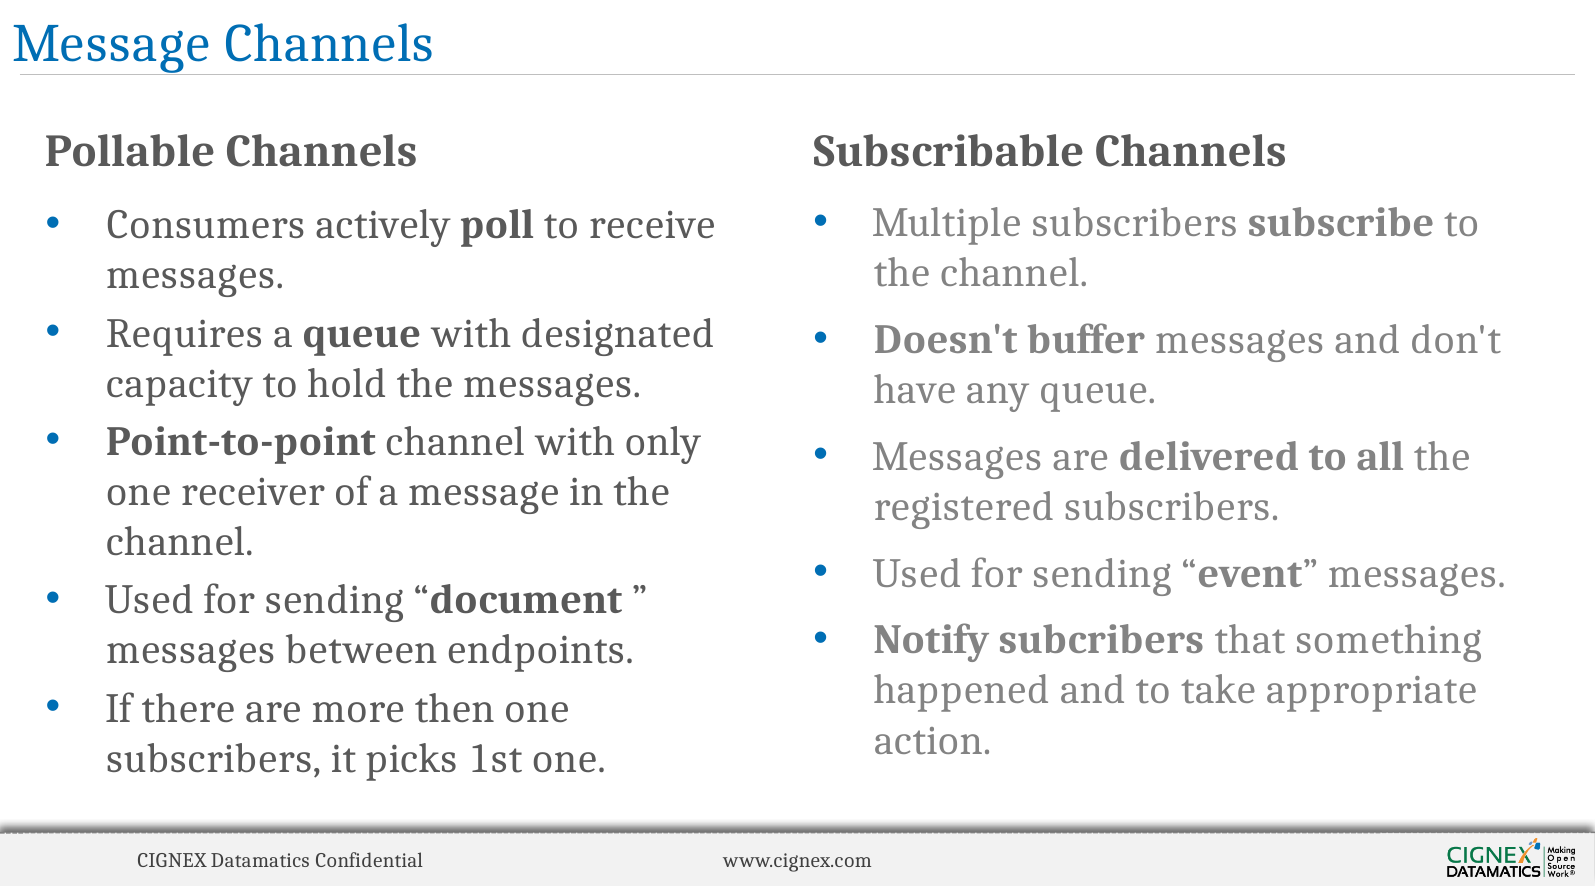

# Message Channels
Pollable Channels
Subscribable Channels
Multiple subscribers subscribe to the channel.
Doesn't buffer messages and don't have any queue.
Messages are delivered to all the registered subscribers.
Used for sending “event” messages.
Notify subcribers that something happened and to take appropriate action.
Consumers actively poll to receive messages.
Requires a queue with designated capacity to hold the messages.
Point-to-point channel with only one receiver of a message in the channel.
Used for sending “document ” messages between endpoints.
If there are more then one subscribers, it picks 1st one.
9